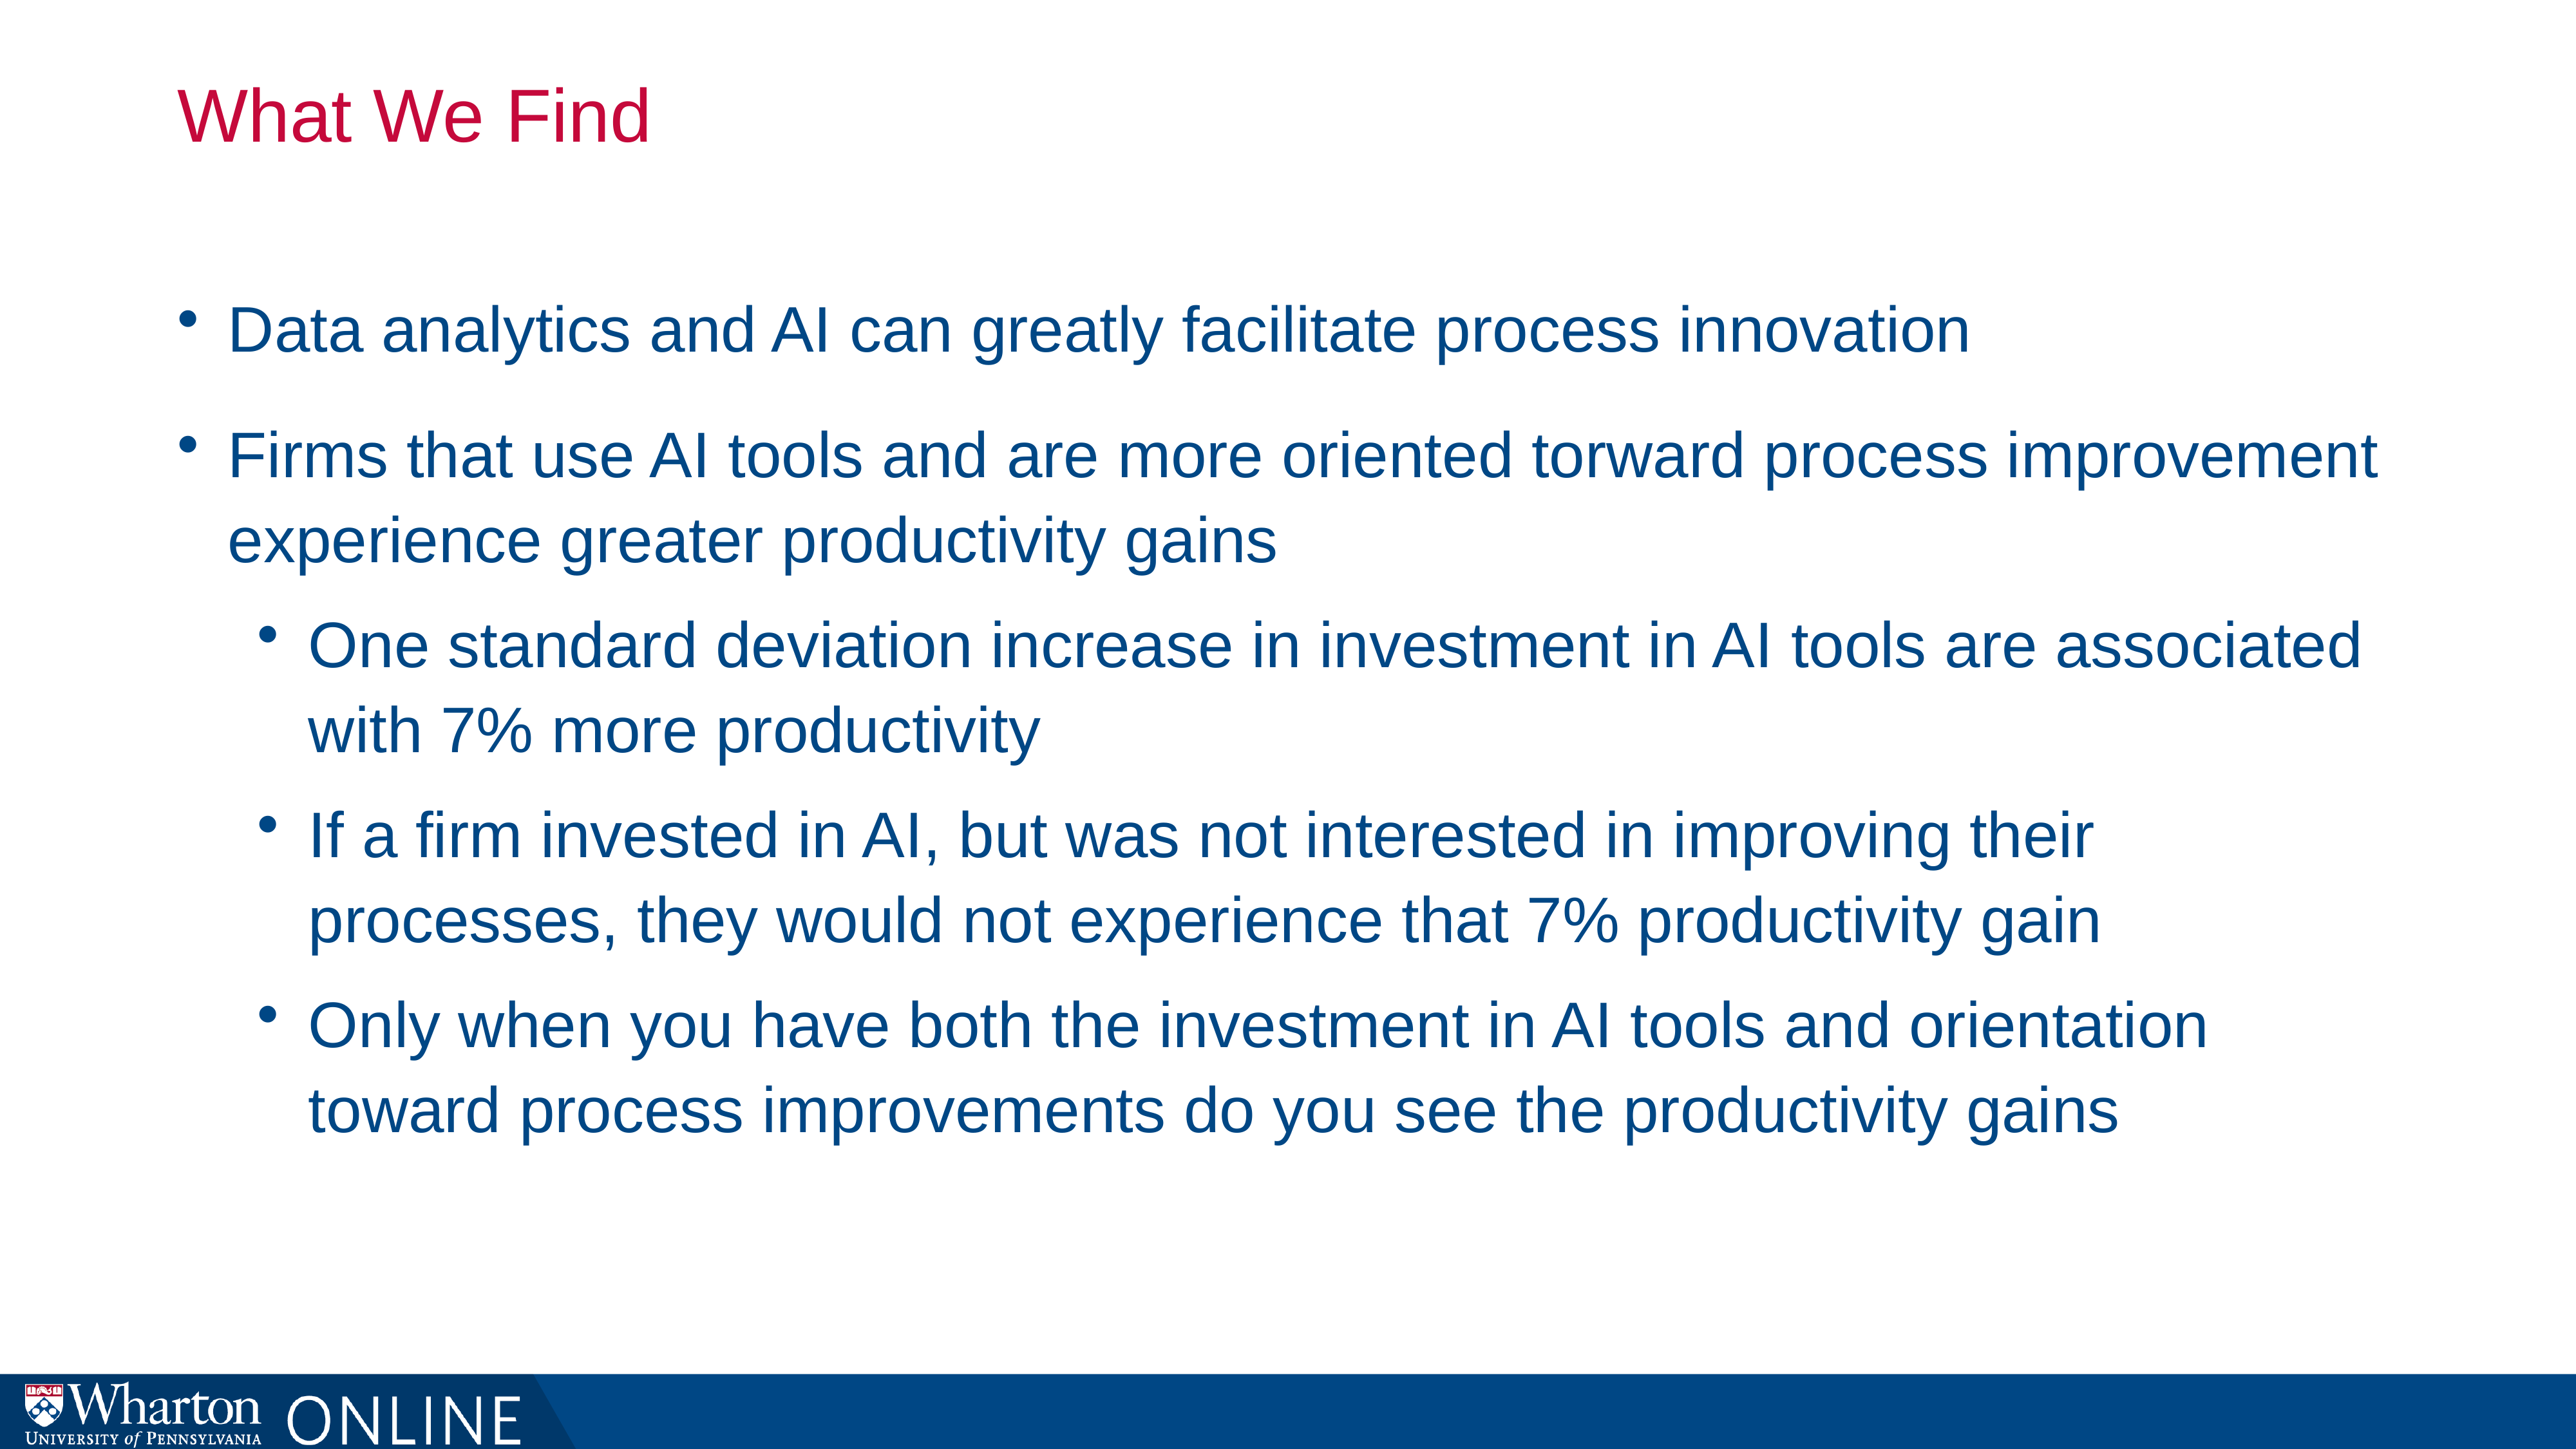

# What We Find
Data analytics and AI can greatly facilitate process innovation
Firms that use AI tools and are more oriented torward process improvement experience greater productivity gains
One standard deviation increase in investment in AI tools are associated with 7% more productivity
If a firm invested in AI, but was not interested in improving their processes, they would not experience that 7% productivity gain
Only when you have both the investment in AI tools and orientation toward process improvements do you see the productivity gains